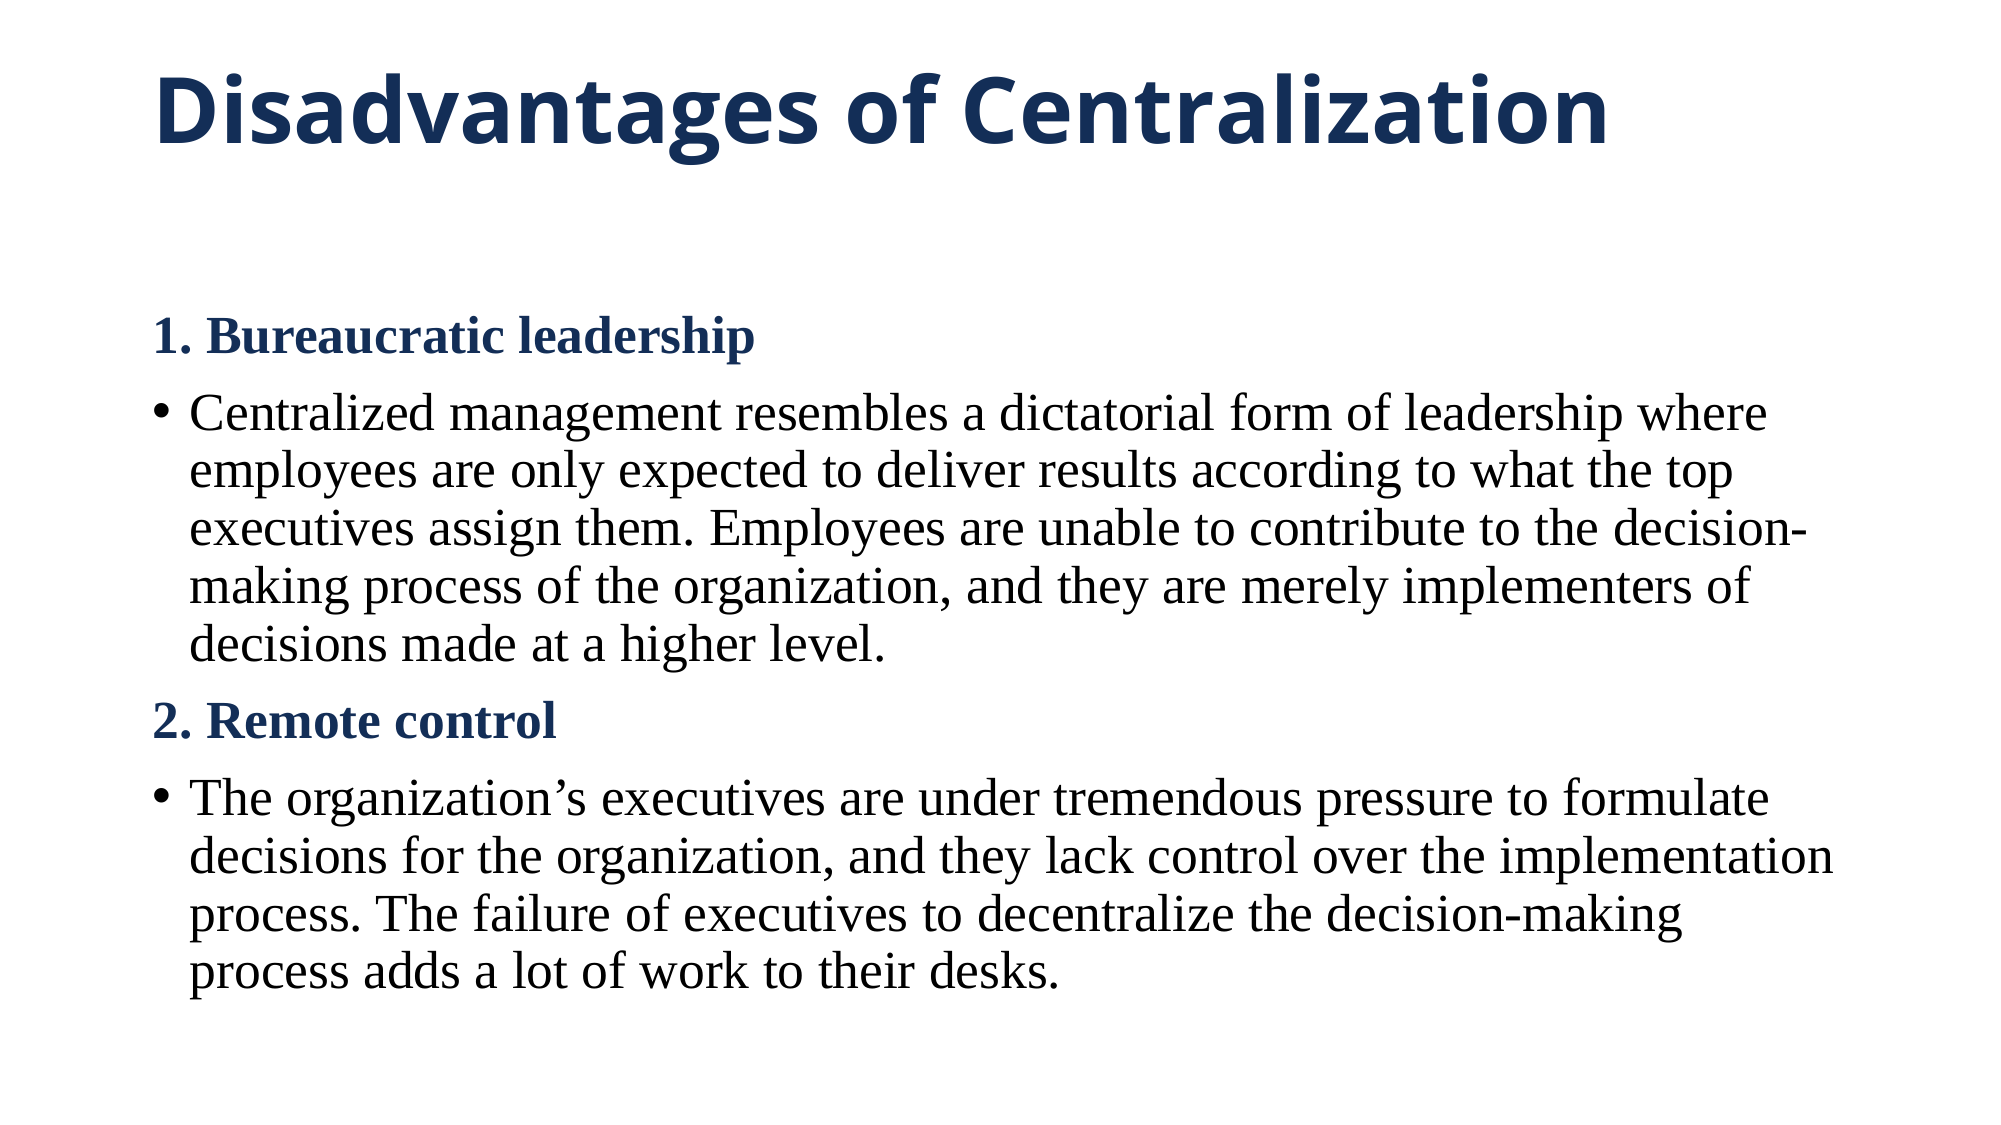

# Disadvantages of Centralization
1. Bureaucratic leadership
Centralized management resembles a dictatorial form of leadership where employees are only expected to deliver results according to what the top executives assign them. Employees are unable to contribute to the decision-making process of the organization, and they are merely implementers of decisions made at a higher level.
2. Remote control
The organization’s executives are under tremendous pressure to formulate decisions for the organization, and they lack control over the implementation process. The failure of executives to decentralize the decision-making process adds a lot of work to their desks.